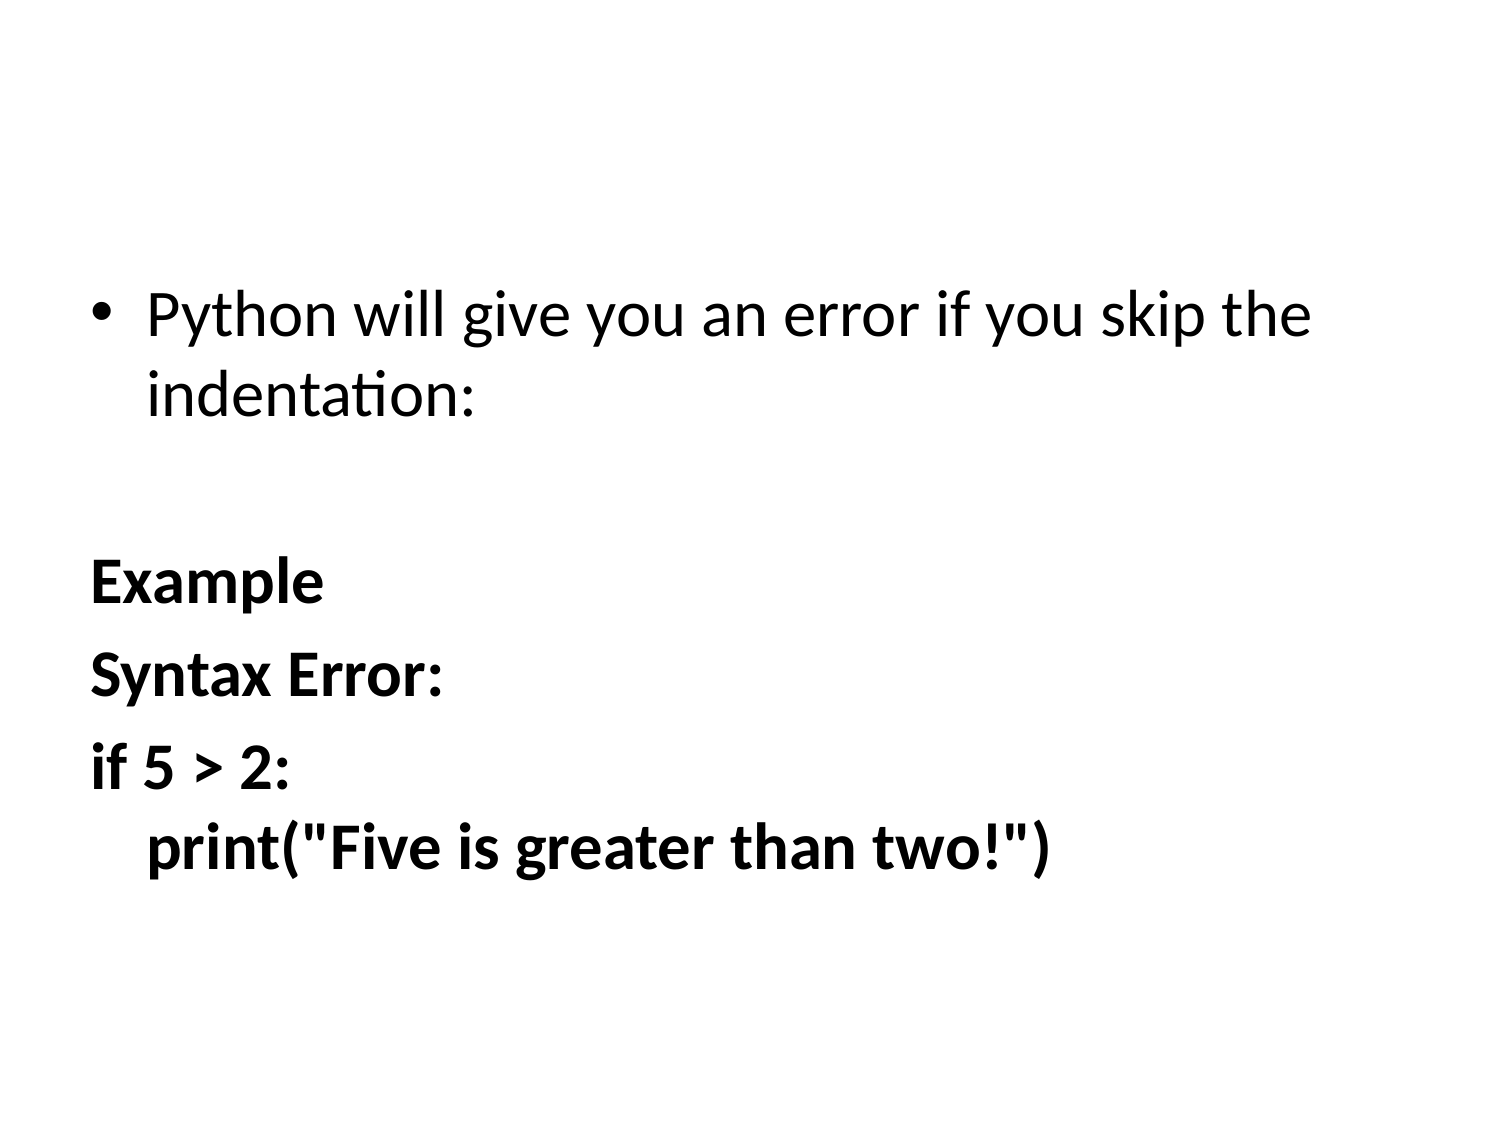

#
Python will give you an error if you skip the indentation:

Example
Syntax Error:
if 5 > 2:
print("Five is greater than two!")